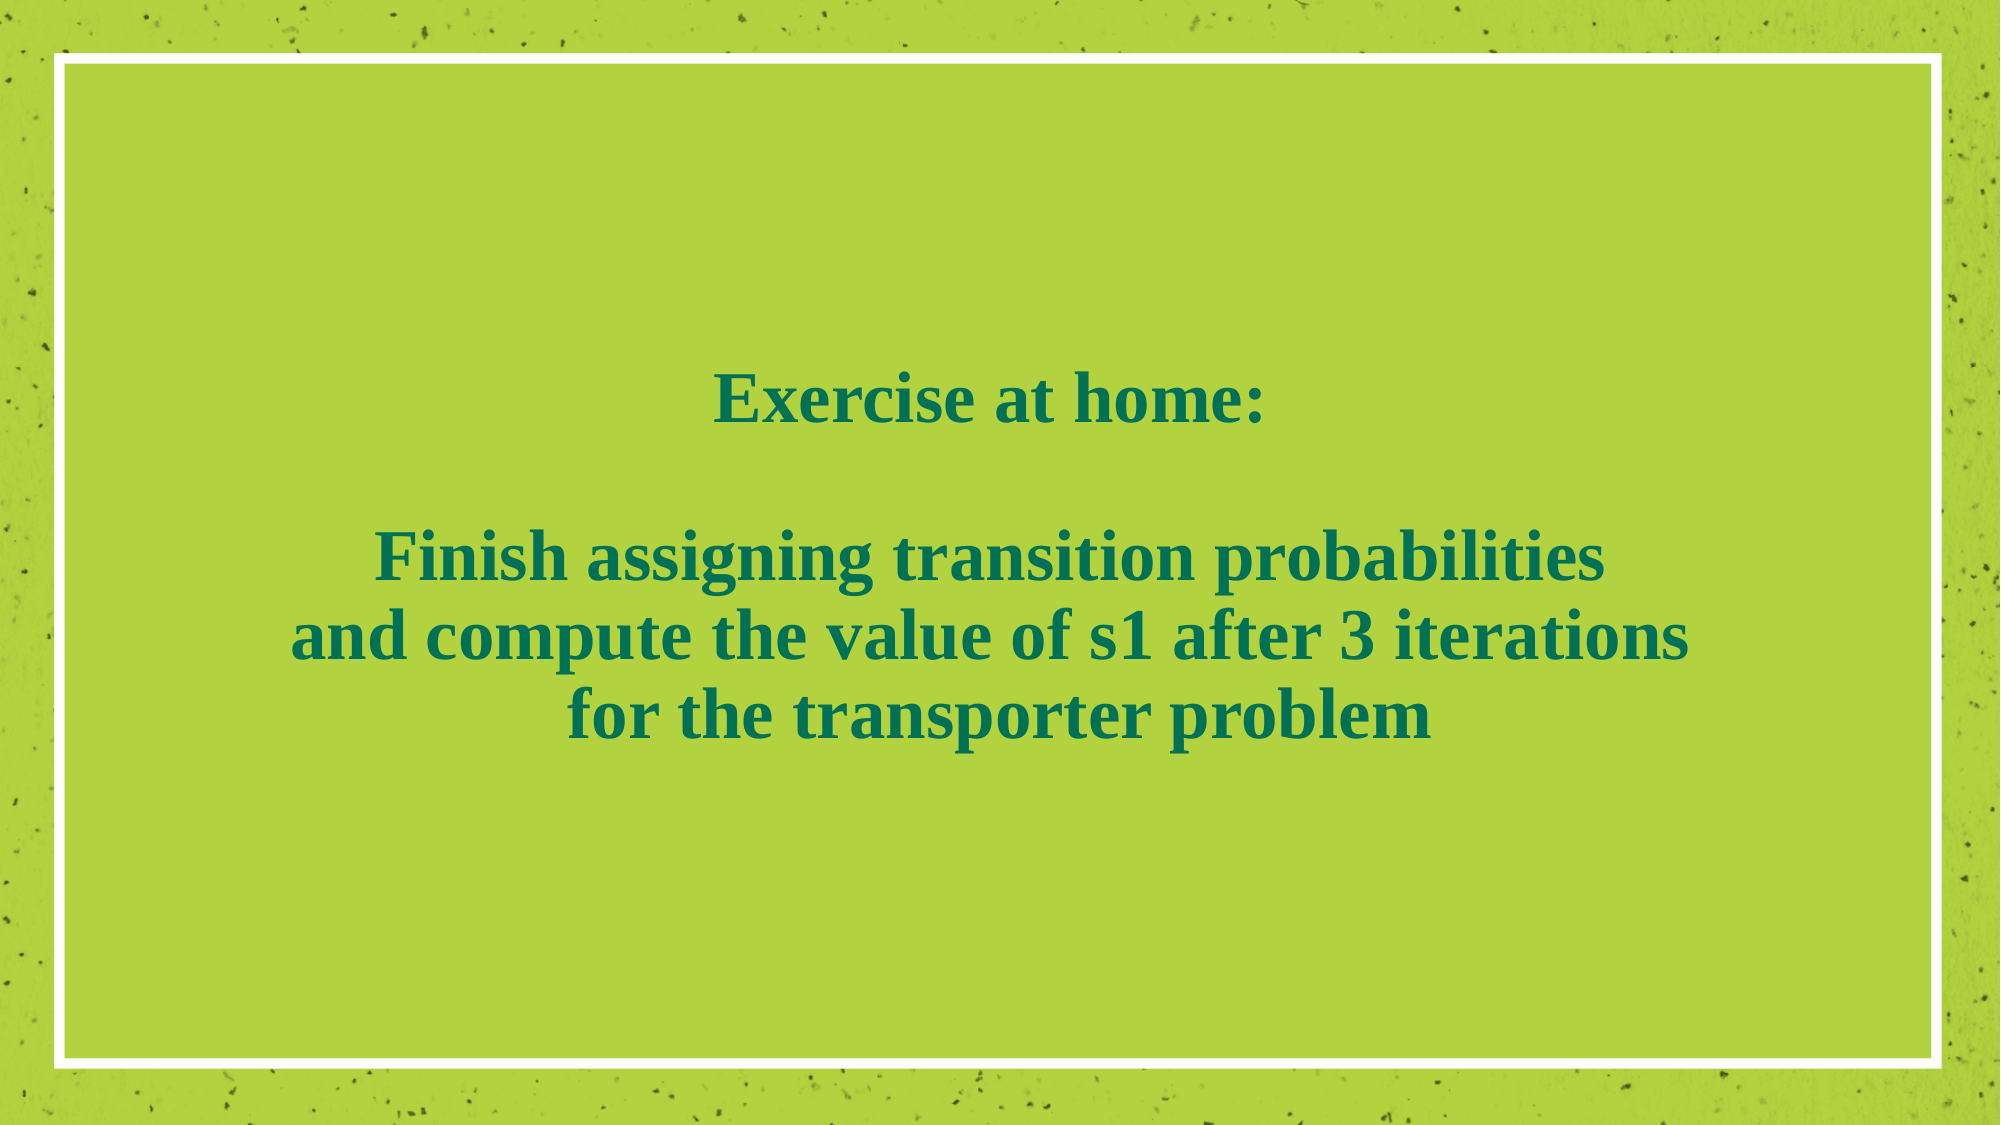

# Exercise at home: Finish assigning transition probabilities and compute the value of s1 after 3 iterations for the transporter problem